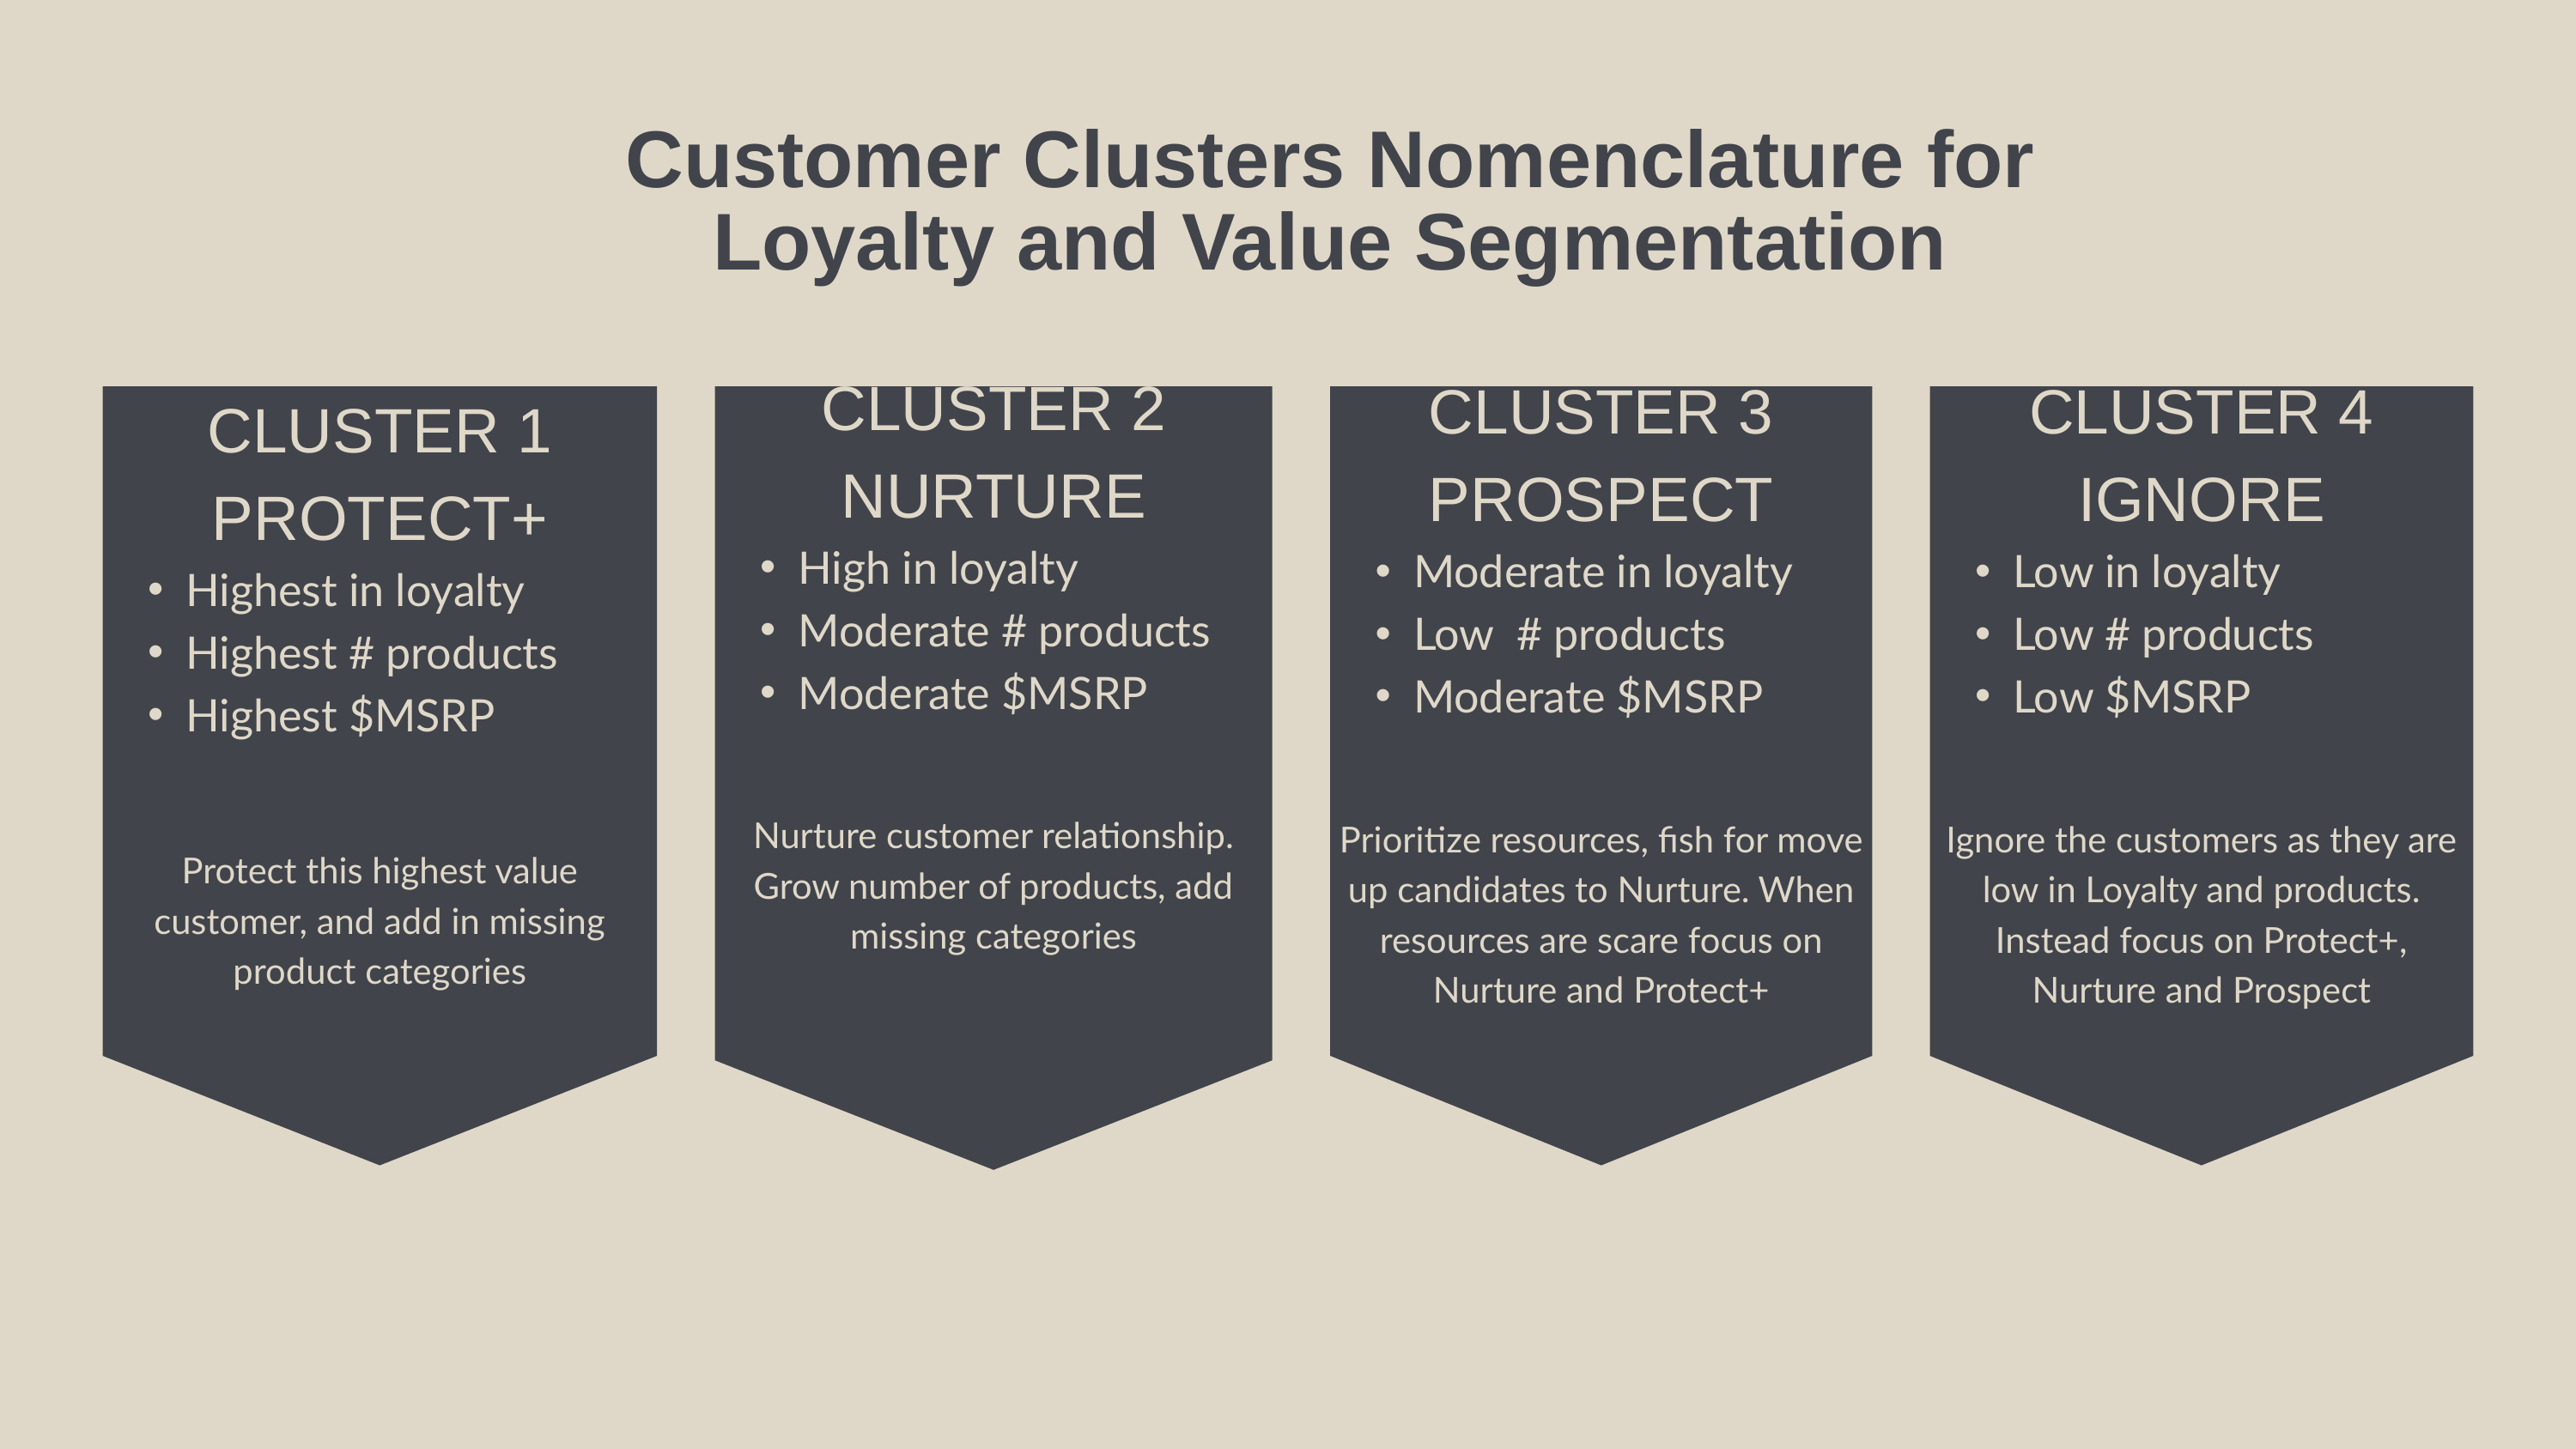

Customer Clusters Nomenclature for Loyalty and Value Segmentation

CLUSTER 1
PROTECT+
Highest in loyalty​
Highest # products
Highest $MSRP

Protect this highest value customer, and add in missing product categories​

CLUSTER 2
NURTURE
High in loyalty​
Moderate # products
Moderate $MSRP

Nurture customer relationship. Grow number of products, add missing categories
​

CLUSTER 3
PROSPECT
Moderate in loyalty​
Low  # products
Moderate $MSRP

Prioritize resources, fish for move up candidates to Nurture. When resources are scare focus on Nurture and Protect+

CLUSTER 4
IGNORE
Low in loyalty​
Low # products
Low $MSRP

Ignore the customers as they are low in Loyalty and products. Instead focus on Protect+, Nurture and Prospect